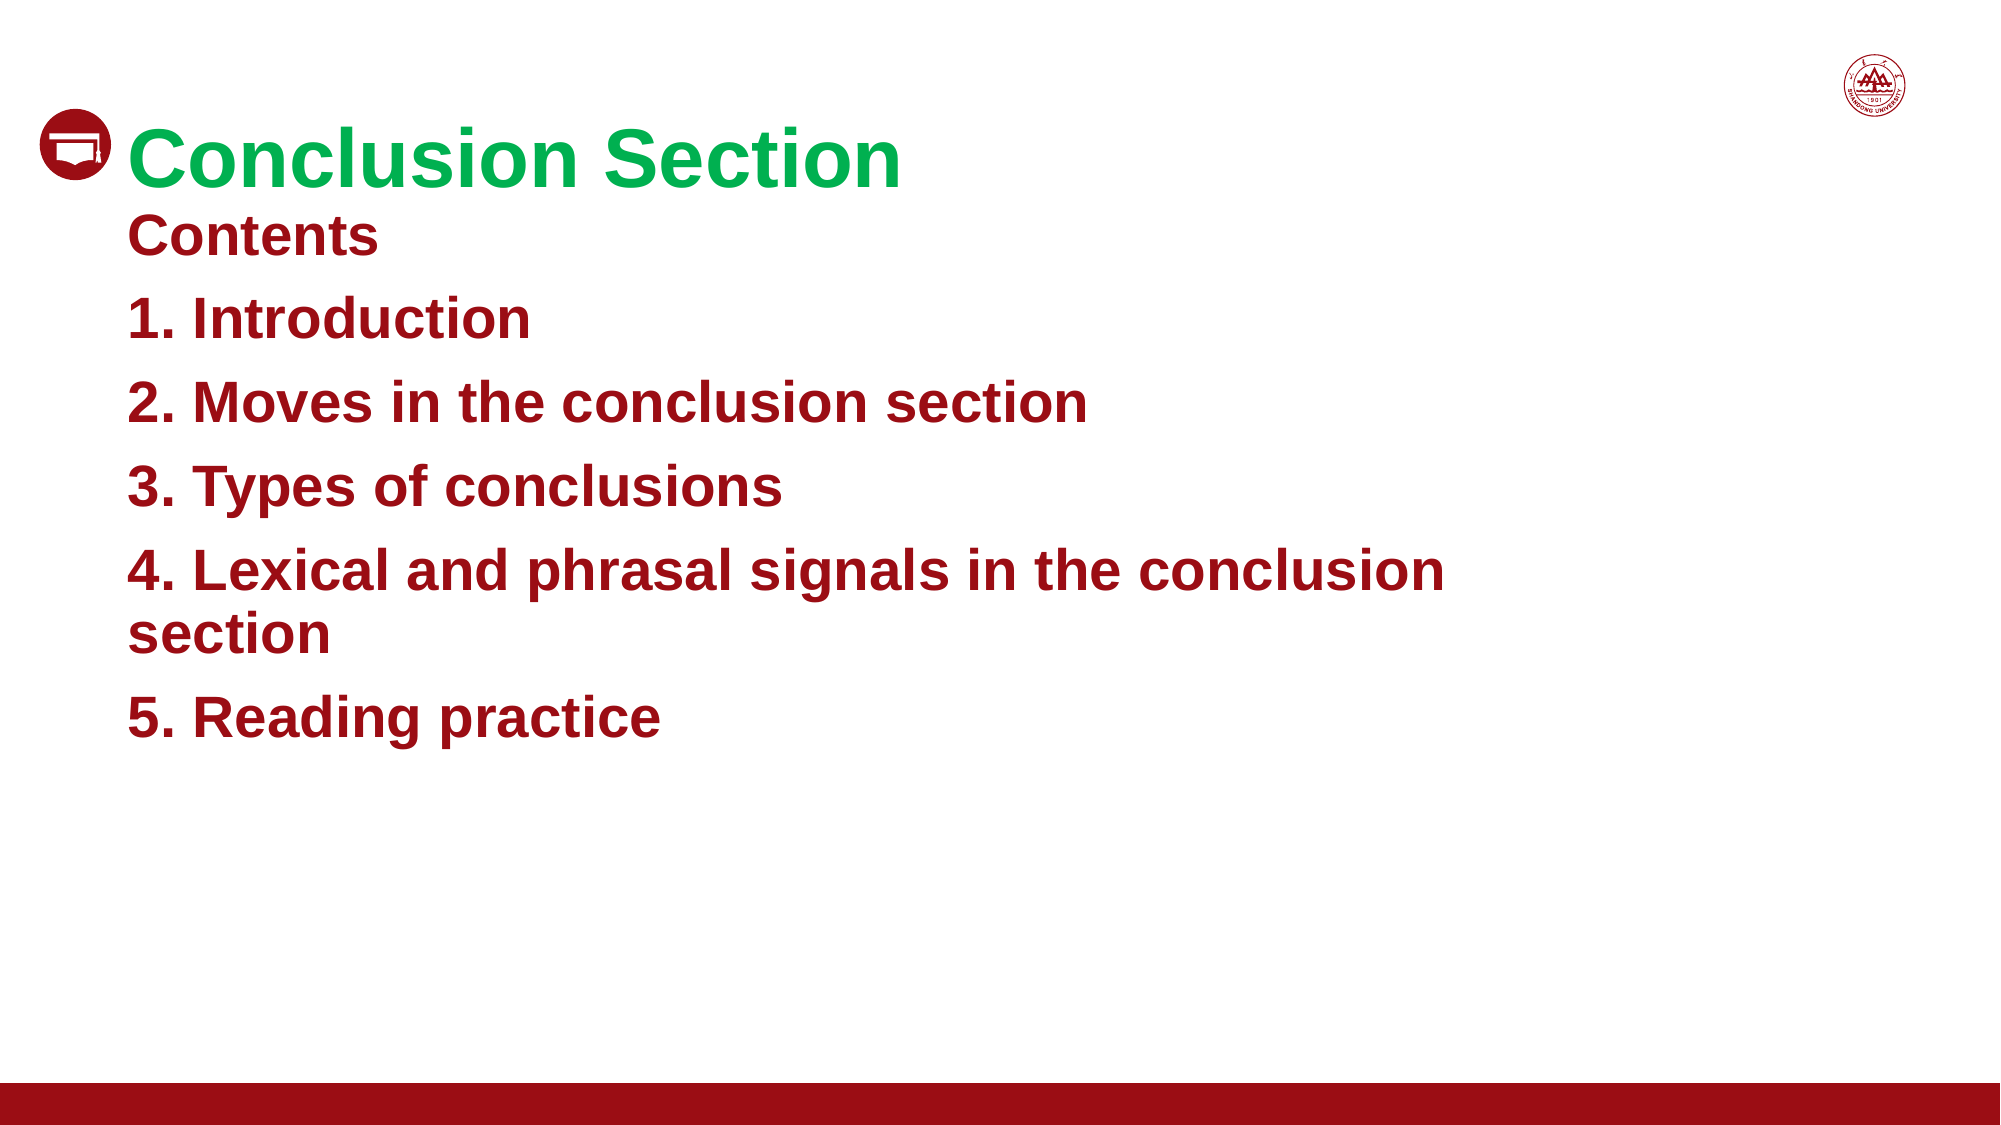

Conclusion Section

Contents
1. Introduction
2. Moves in the conclusion section
3. Types of conclusions
4. Lexical and phrasal signals in the conclusion section
5. Reading practice